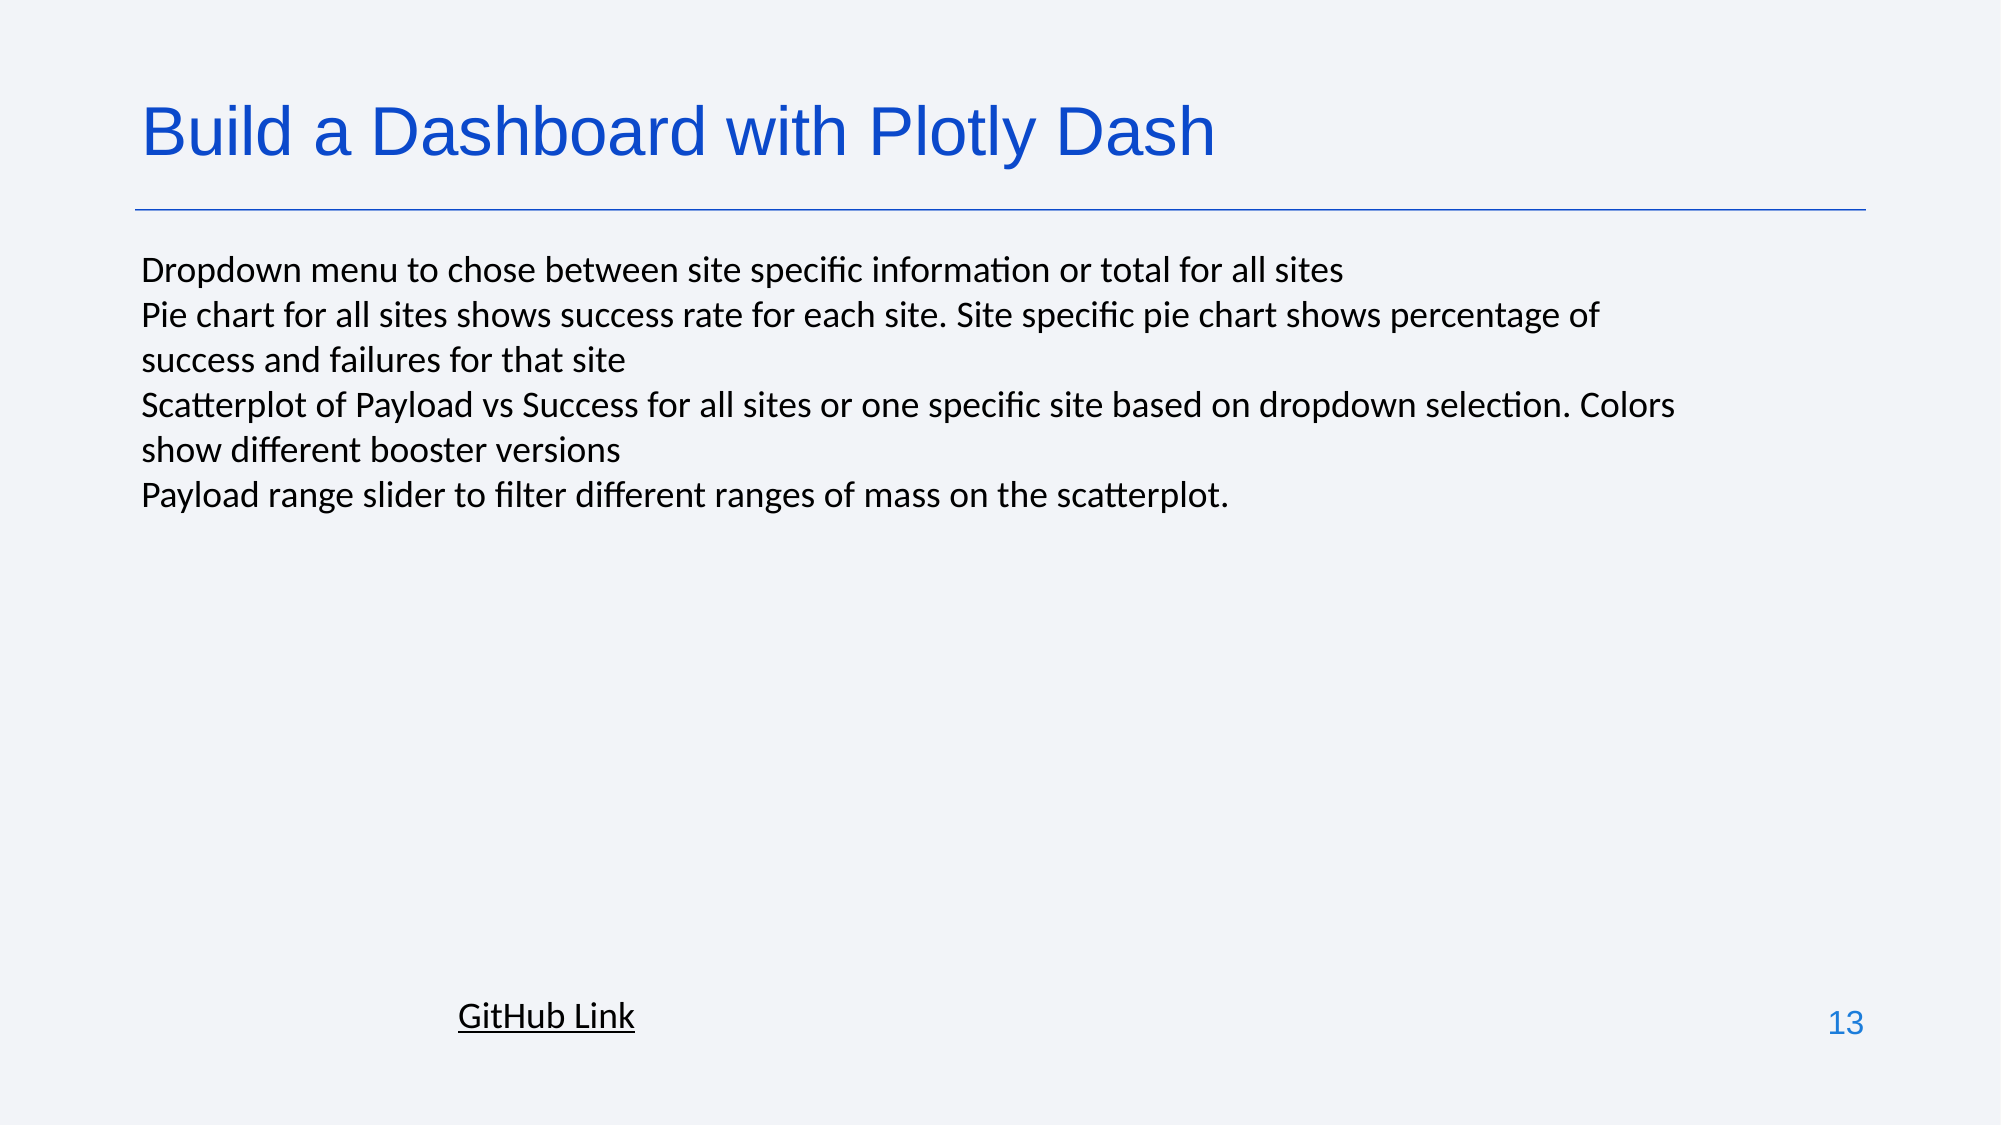

Build a Dashboard with Plotly Dash
Dropdown menu to chose between site specific information or total for all sites
Pie chart for all sites shows success rate for each site. Site specific pie chart shows percentage of success and failures for that site
Scatterplot of Payload vs Success for all sites or one specific site based on dropdown selection. Colors show different booster versions
Payload range slider to filter different ranges of mass on the scatterplot.

GitHub Link
13